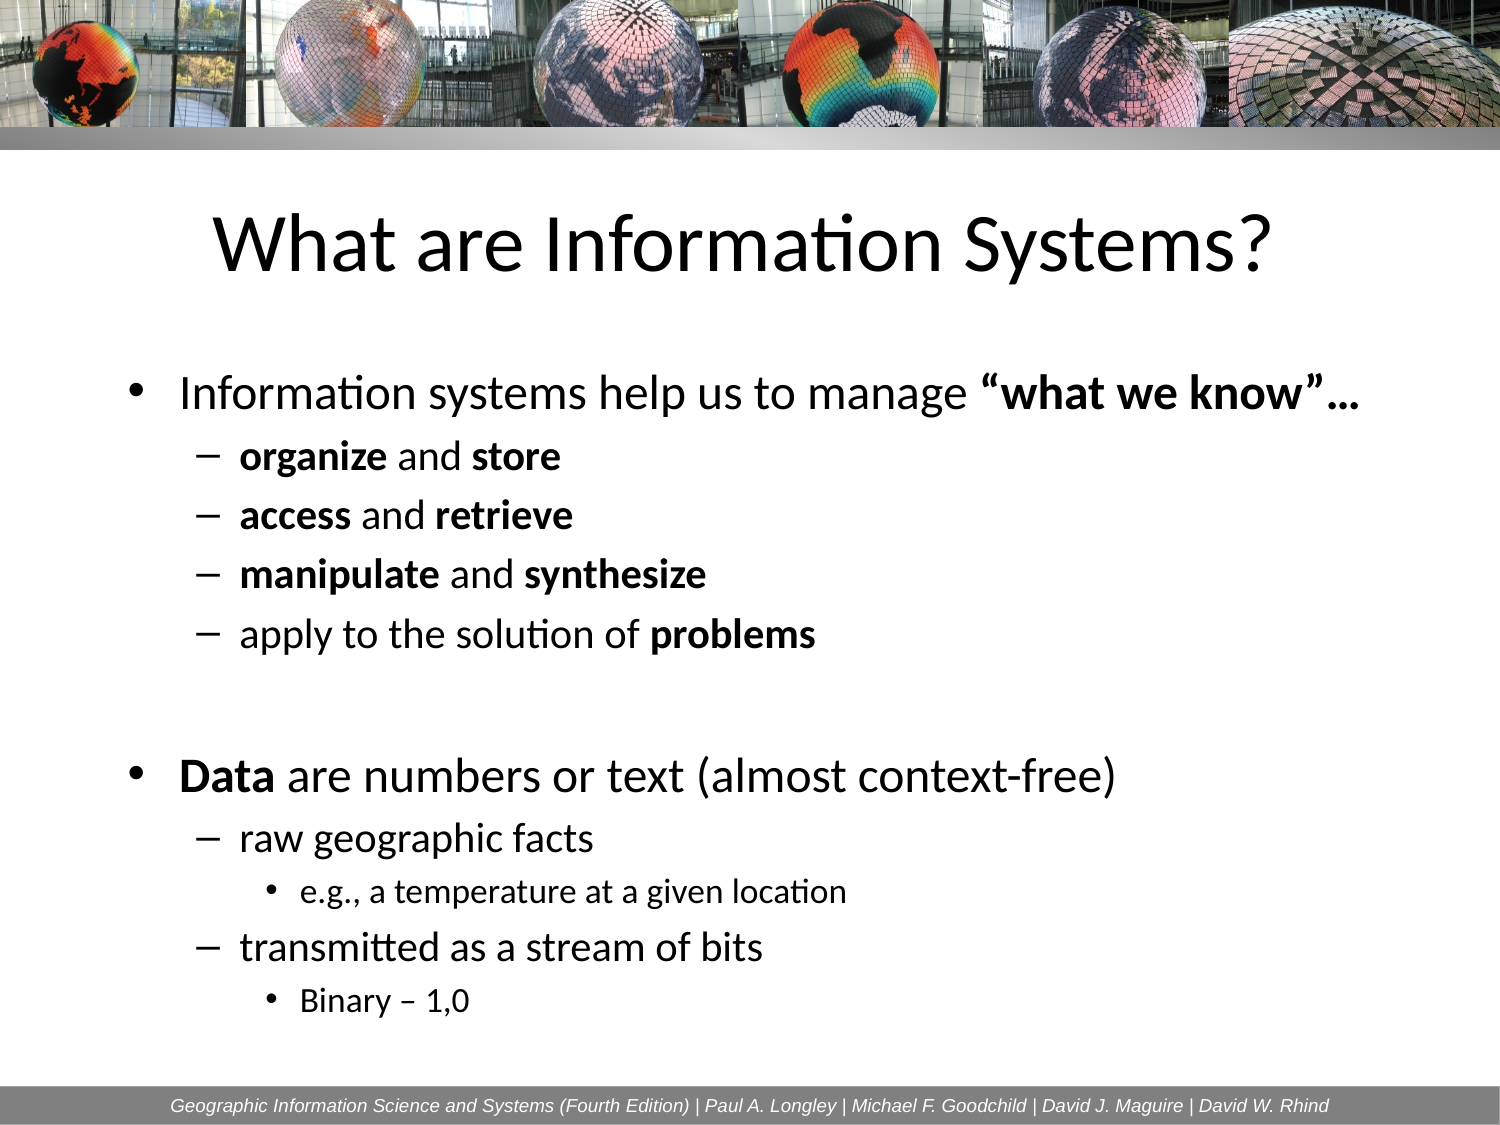

# What are Information Systems?
Information systems help us to manage “what we know”…
organize and store
access and retrieve
manipulate and synthesize
apply to the solution of problems

Data are numbers or text (almost context-free)
raw geographic facts
e.g., a temperature at a given location
transmitted as a stream of bits
Binary – 1,0